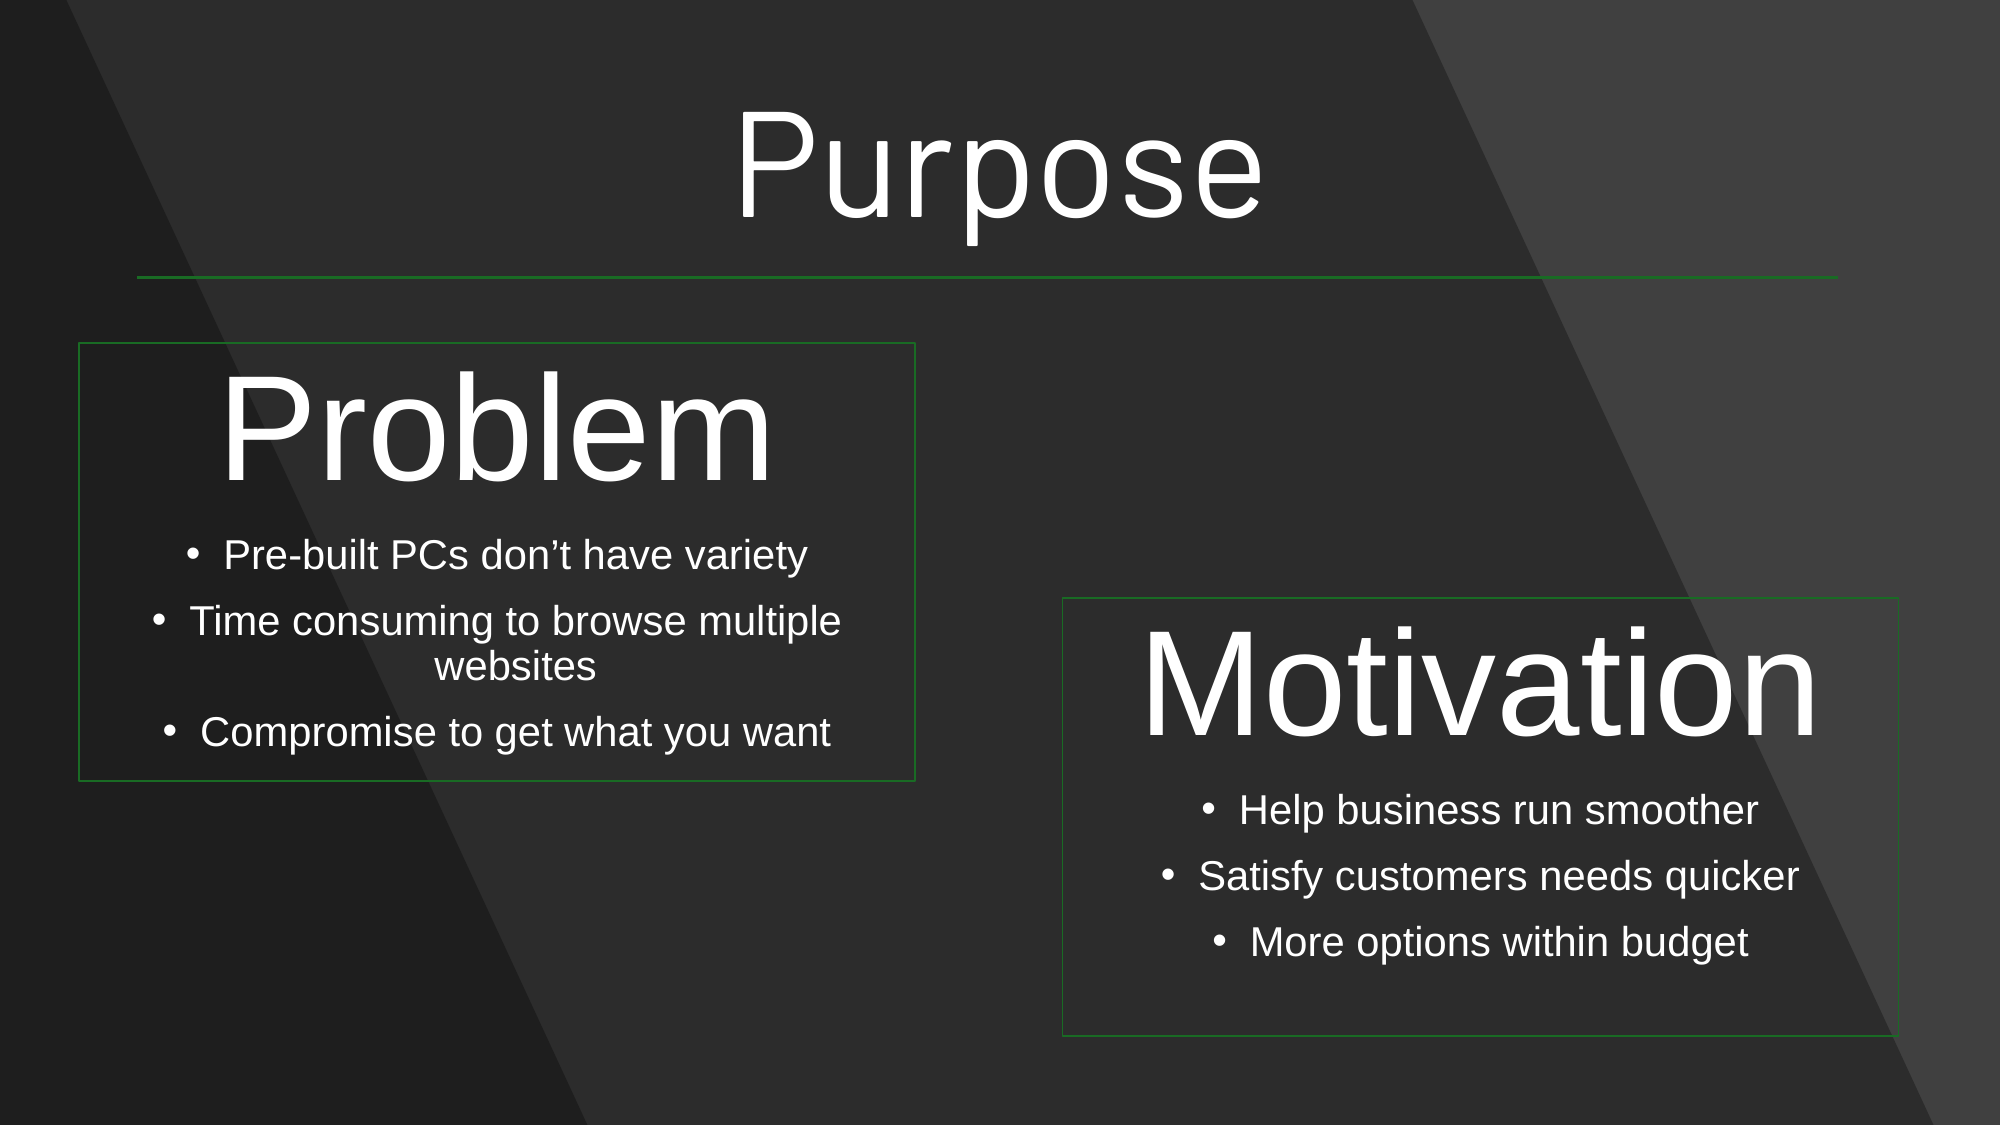

# Purpose
Problem
Pre-built PCs don’t have variety
Time consuming to browse multiple websites
Compromise to get what you want

Motivation
Help business run smoother
Satisfy customers needs quicker
More options within budget